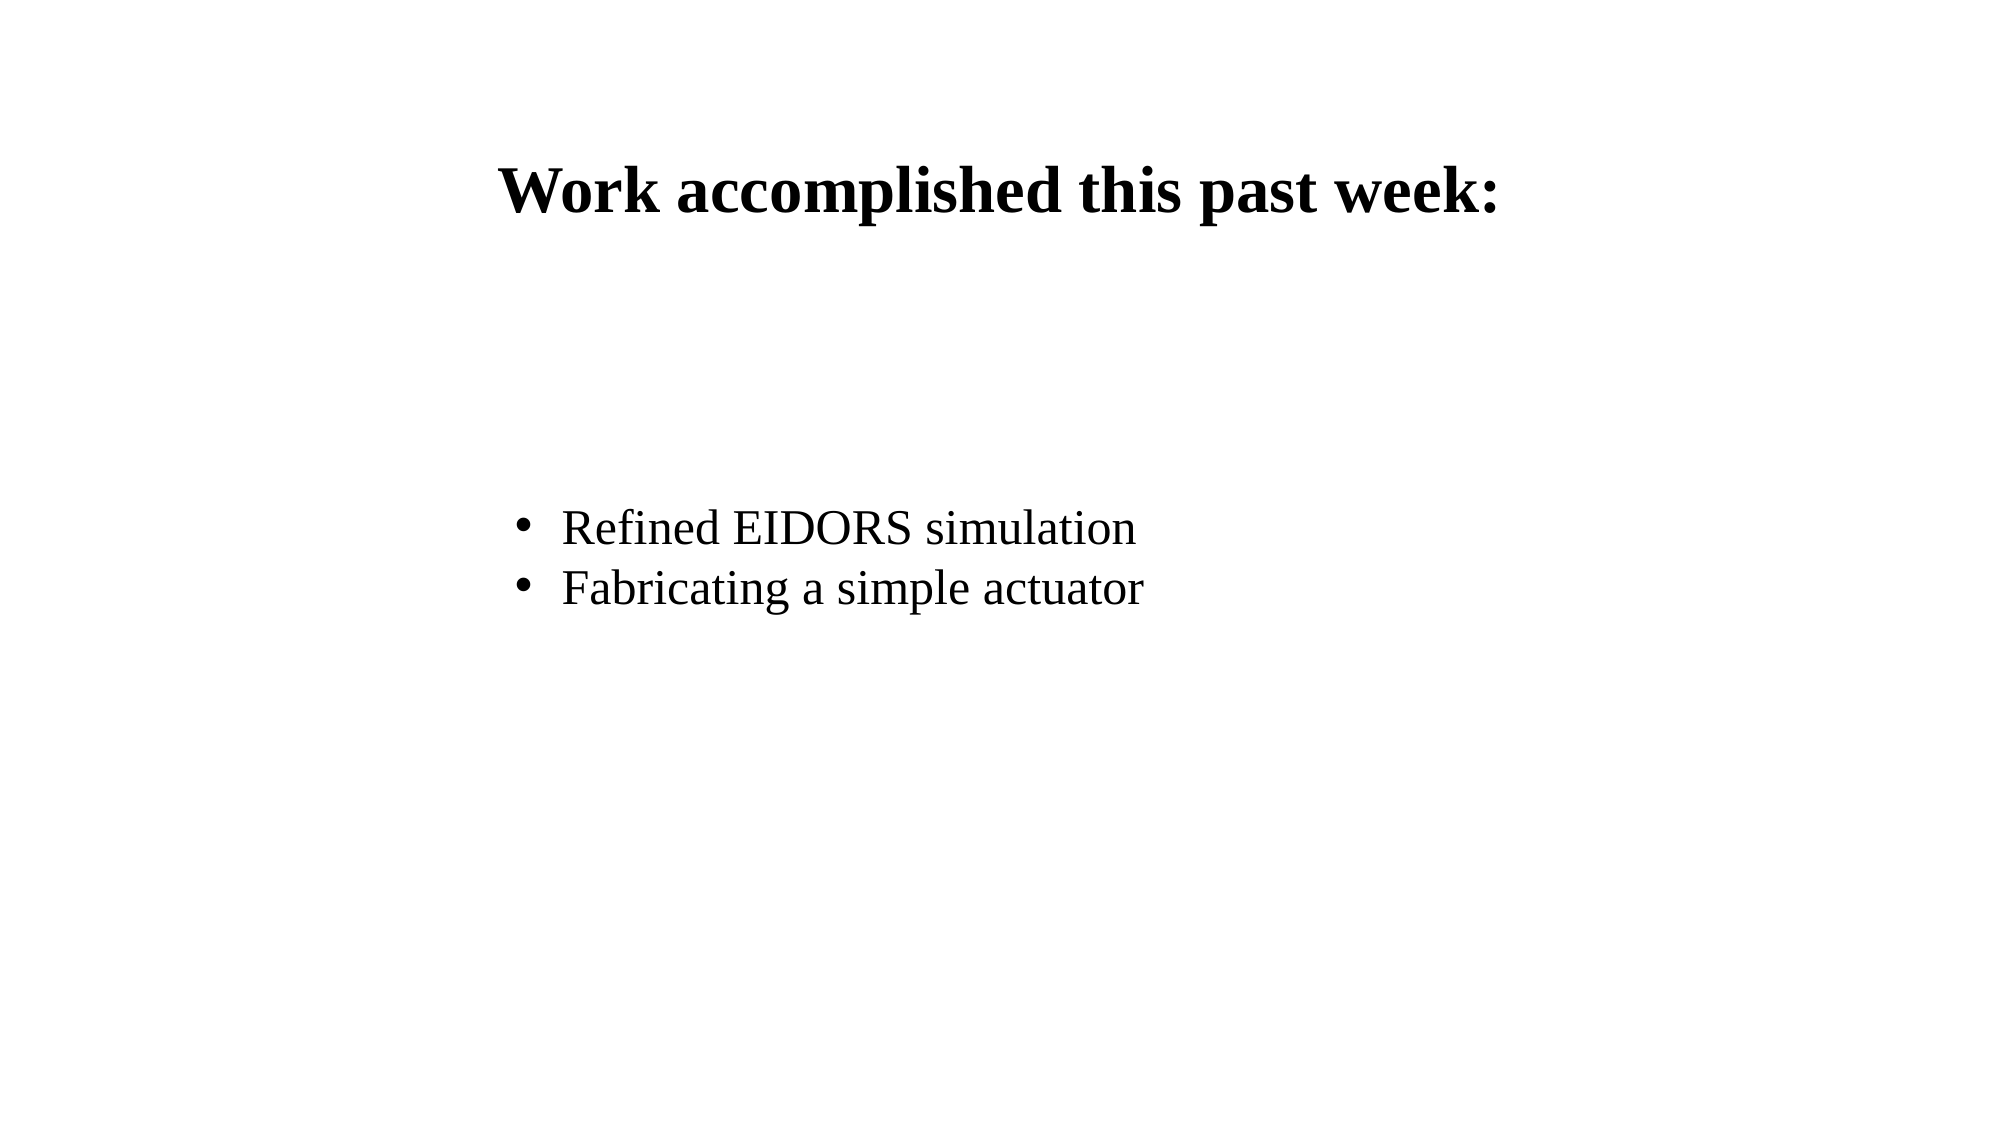

Work accomplished this past week:
Refined EIDORS simulation
Fabricating a simple actuator